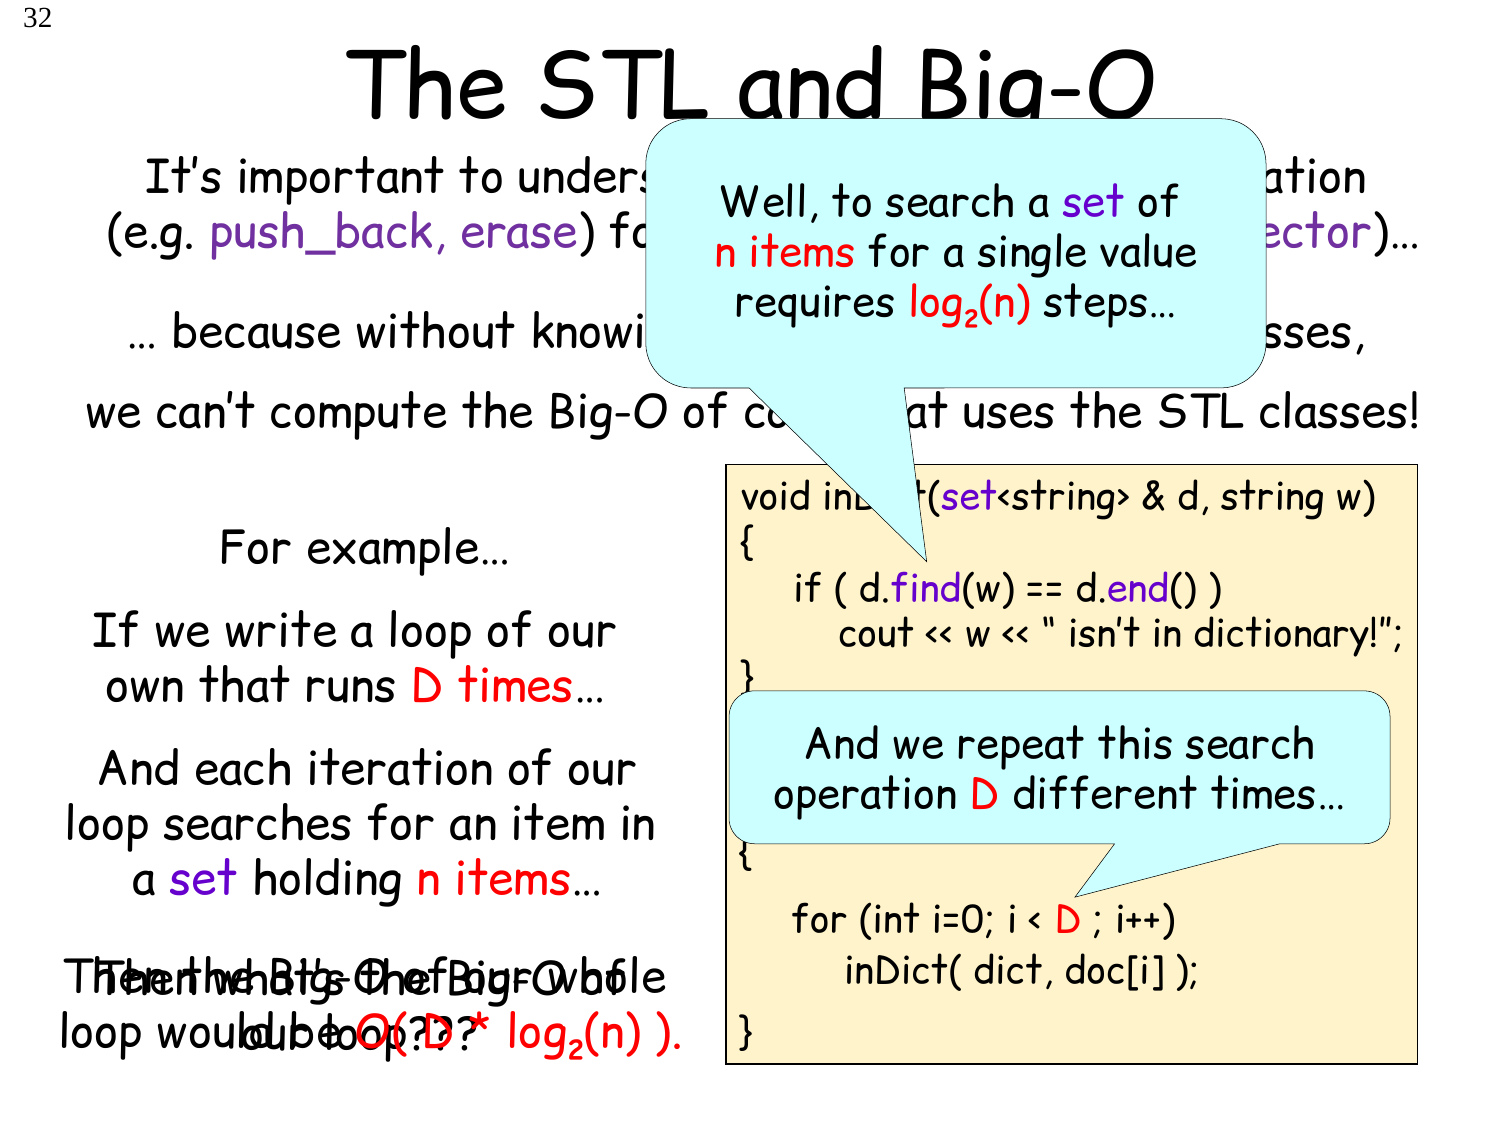

The STL and Big-O
32
Well, to search a set of
n items for a single value requires log2(n) steps…
It’s important to understand the Big-O of each operation
(e.g. push_back, erase) for each STL class (e.g., list, vector)…
… because without knowing the Big-Os of the STL classes,
we can’t compute the Big-O of code that uses the STL classes!
void inDict(set<string> & d, string w)
{

}

For example…
if ( d.find(w) == d.end() )
    cout << w << “ isn’t in dictionary!”;
If we write a loop of our own that runs D times…
And we repeat this search operation D different times…
void spellCheck( set<string> &dict,
                          string doc[], int D )
{

}
And each iteration of our loop searches for an item in
a set holding n items…
for (int i=0; i < D ; i++)
inDict( dict, doc[i] );
Then the Big-O of our whole
loop would be O( D * log2(n) ).
Then what’s the Big-O of our loop???